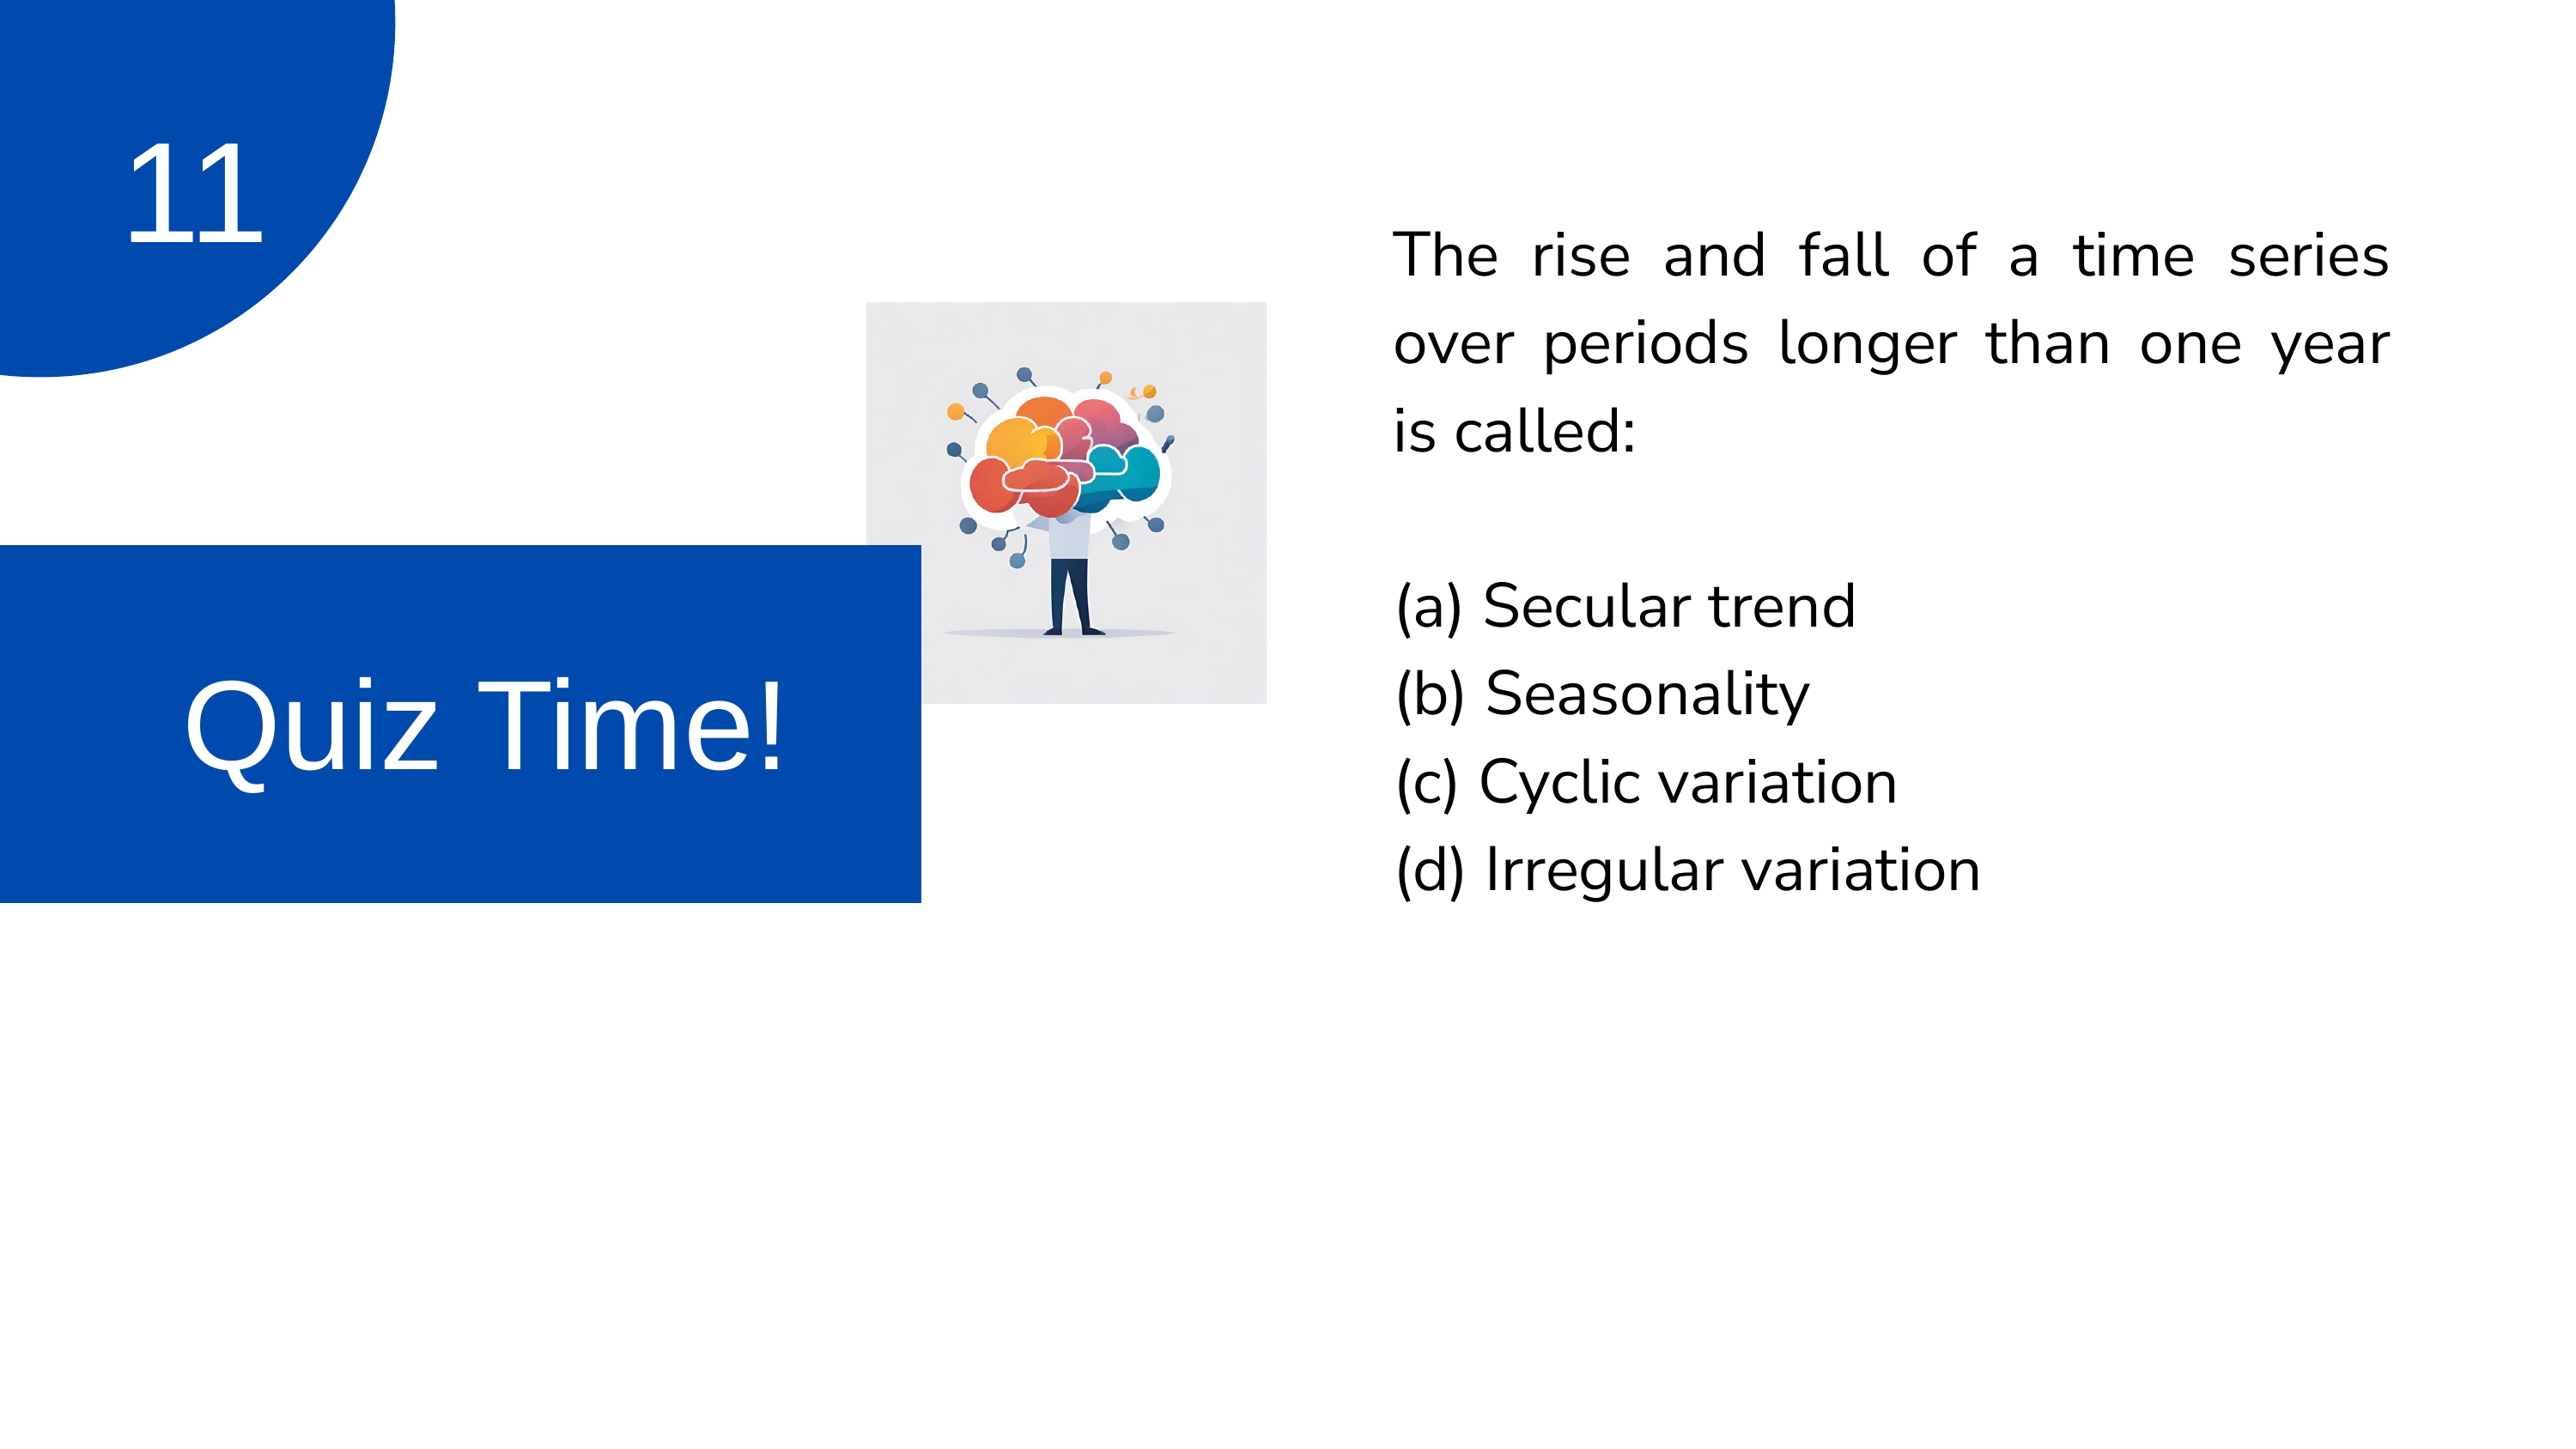

11
The rise and fall of a time series over periods longer than one year is called:

(a) Secular trend
(b) Seasonality
(c) Cyclic variation
(d) Irregular variation

Quiz Time!